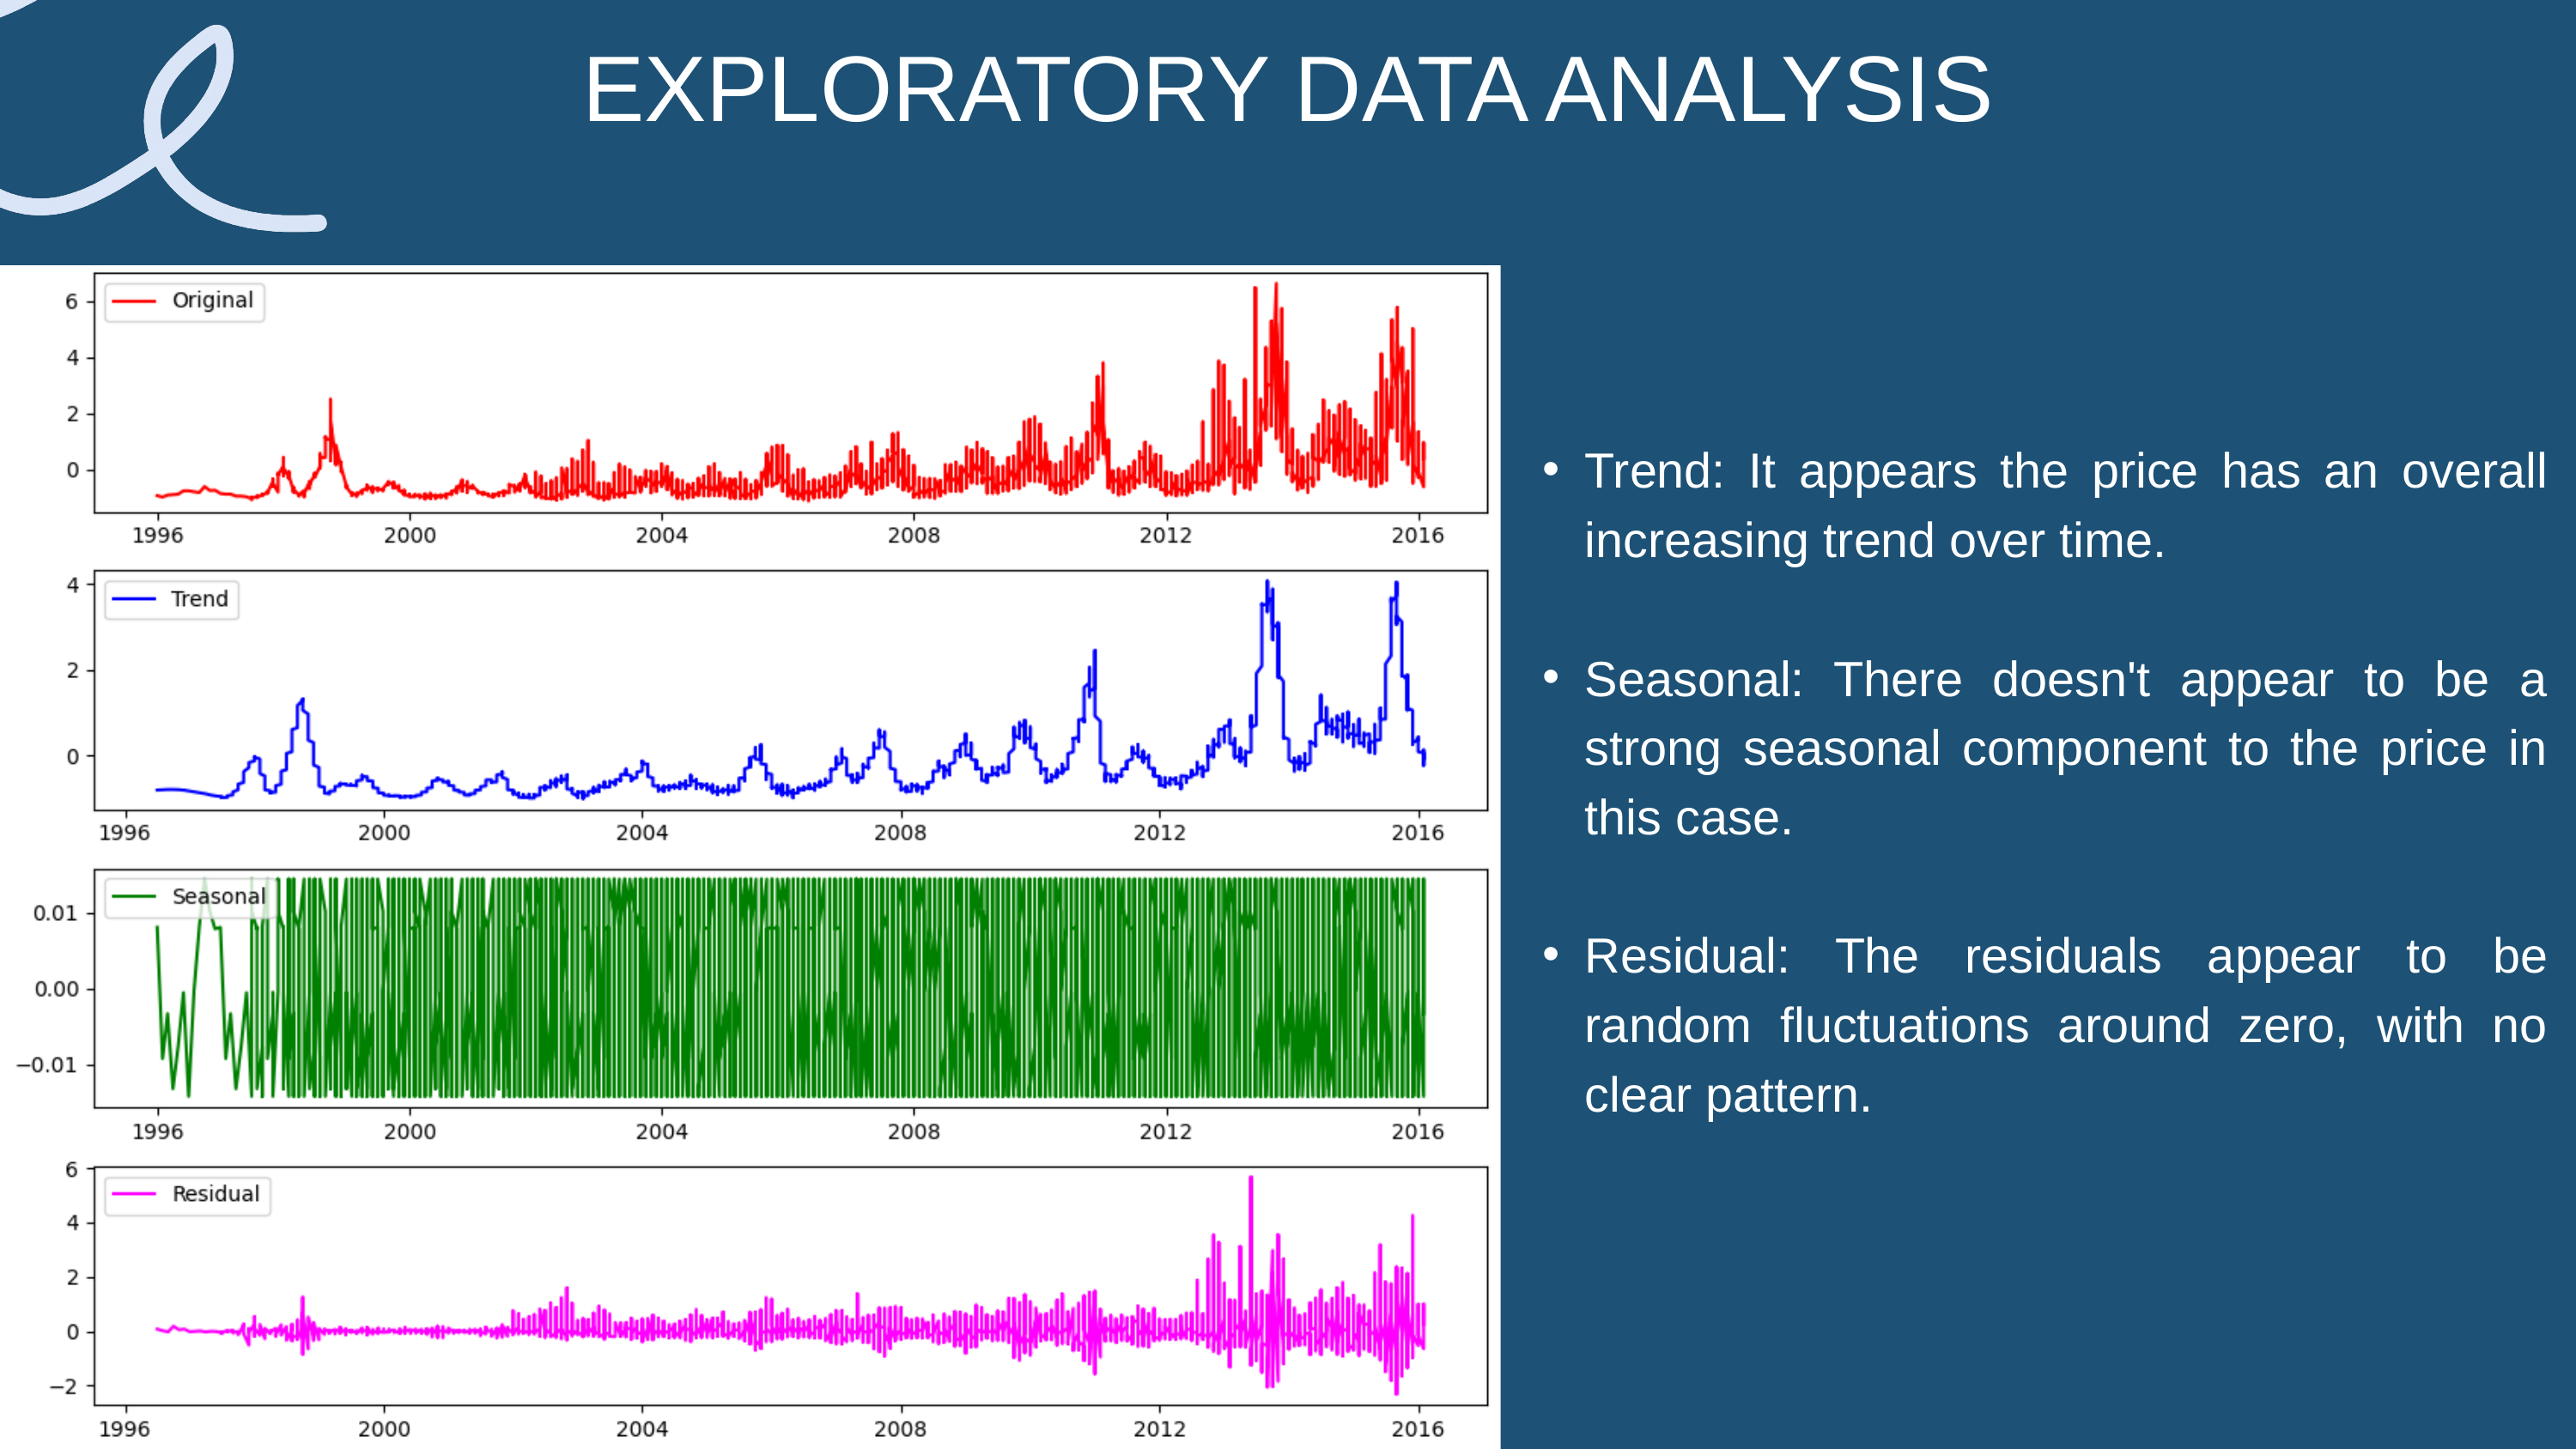

EXPLORATORY DATA ANALYSIS

Trend: It appears the price has an overall increasing trend over time.

Seasonal: There doesn't appear to be a strong seasonal component to the price in this case.

Residual: The residuals appear to be random fluctuations around zero, with no clear pattern.